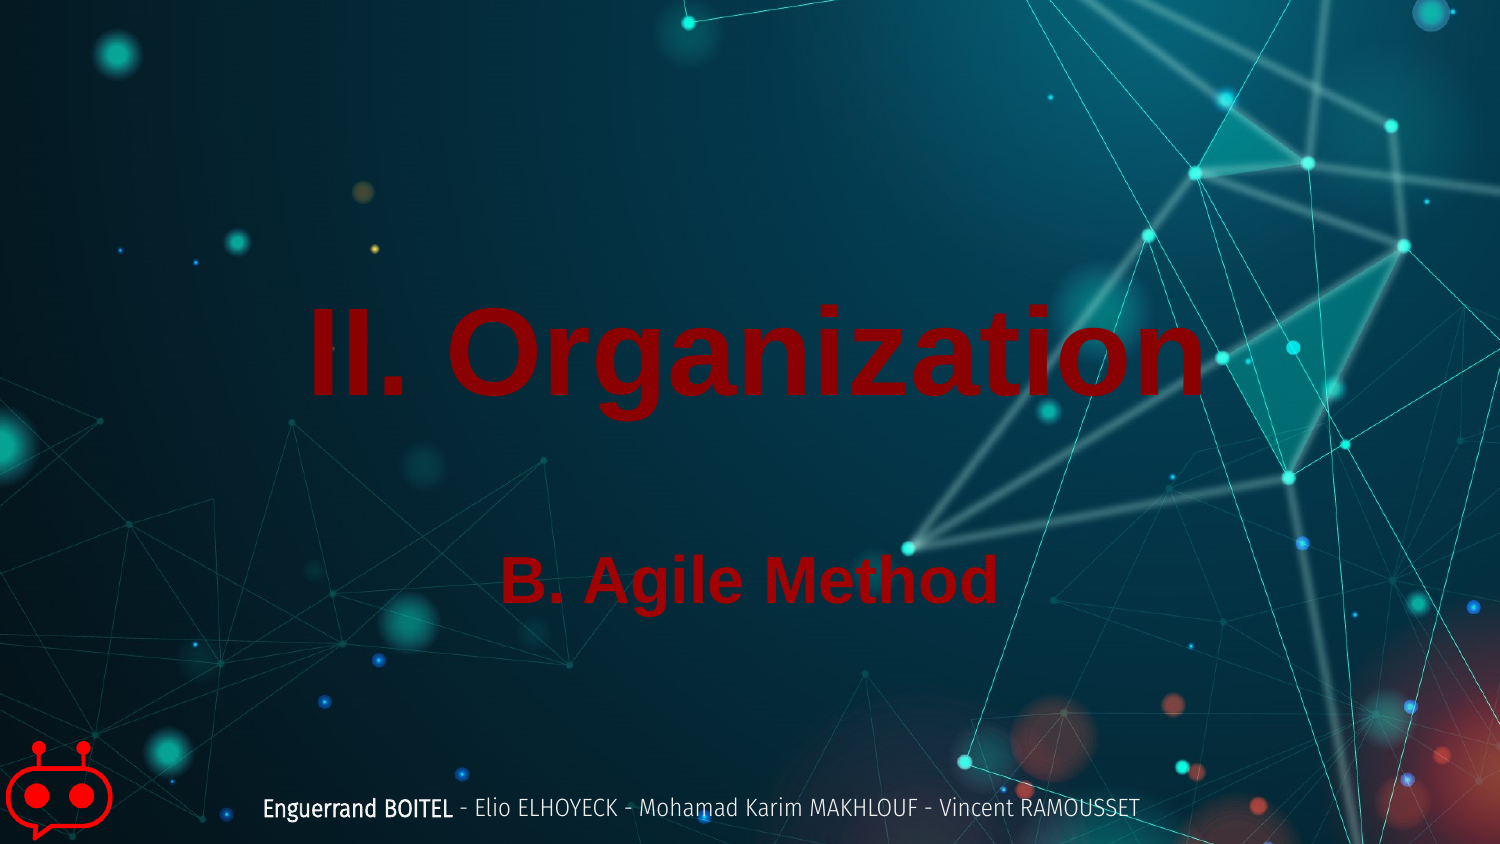

II. Organization
B. Agile Method
Enguerrand BOITEL - Elio ELHOYECK - Mohamad Karim MAKHLOUF - Vincent RAMOUSSET